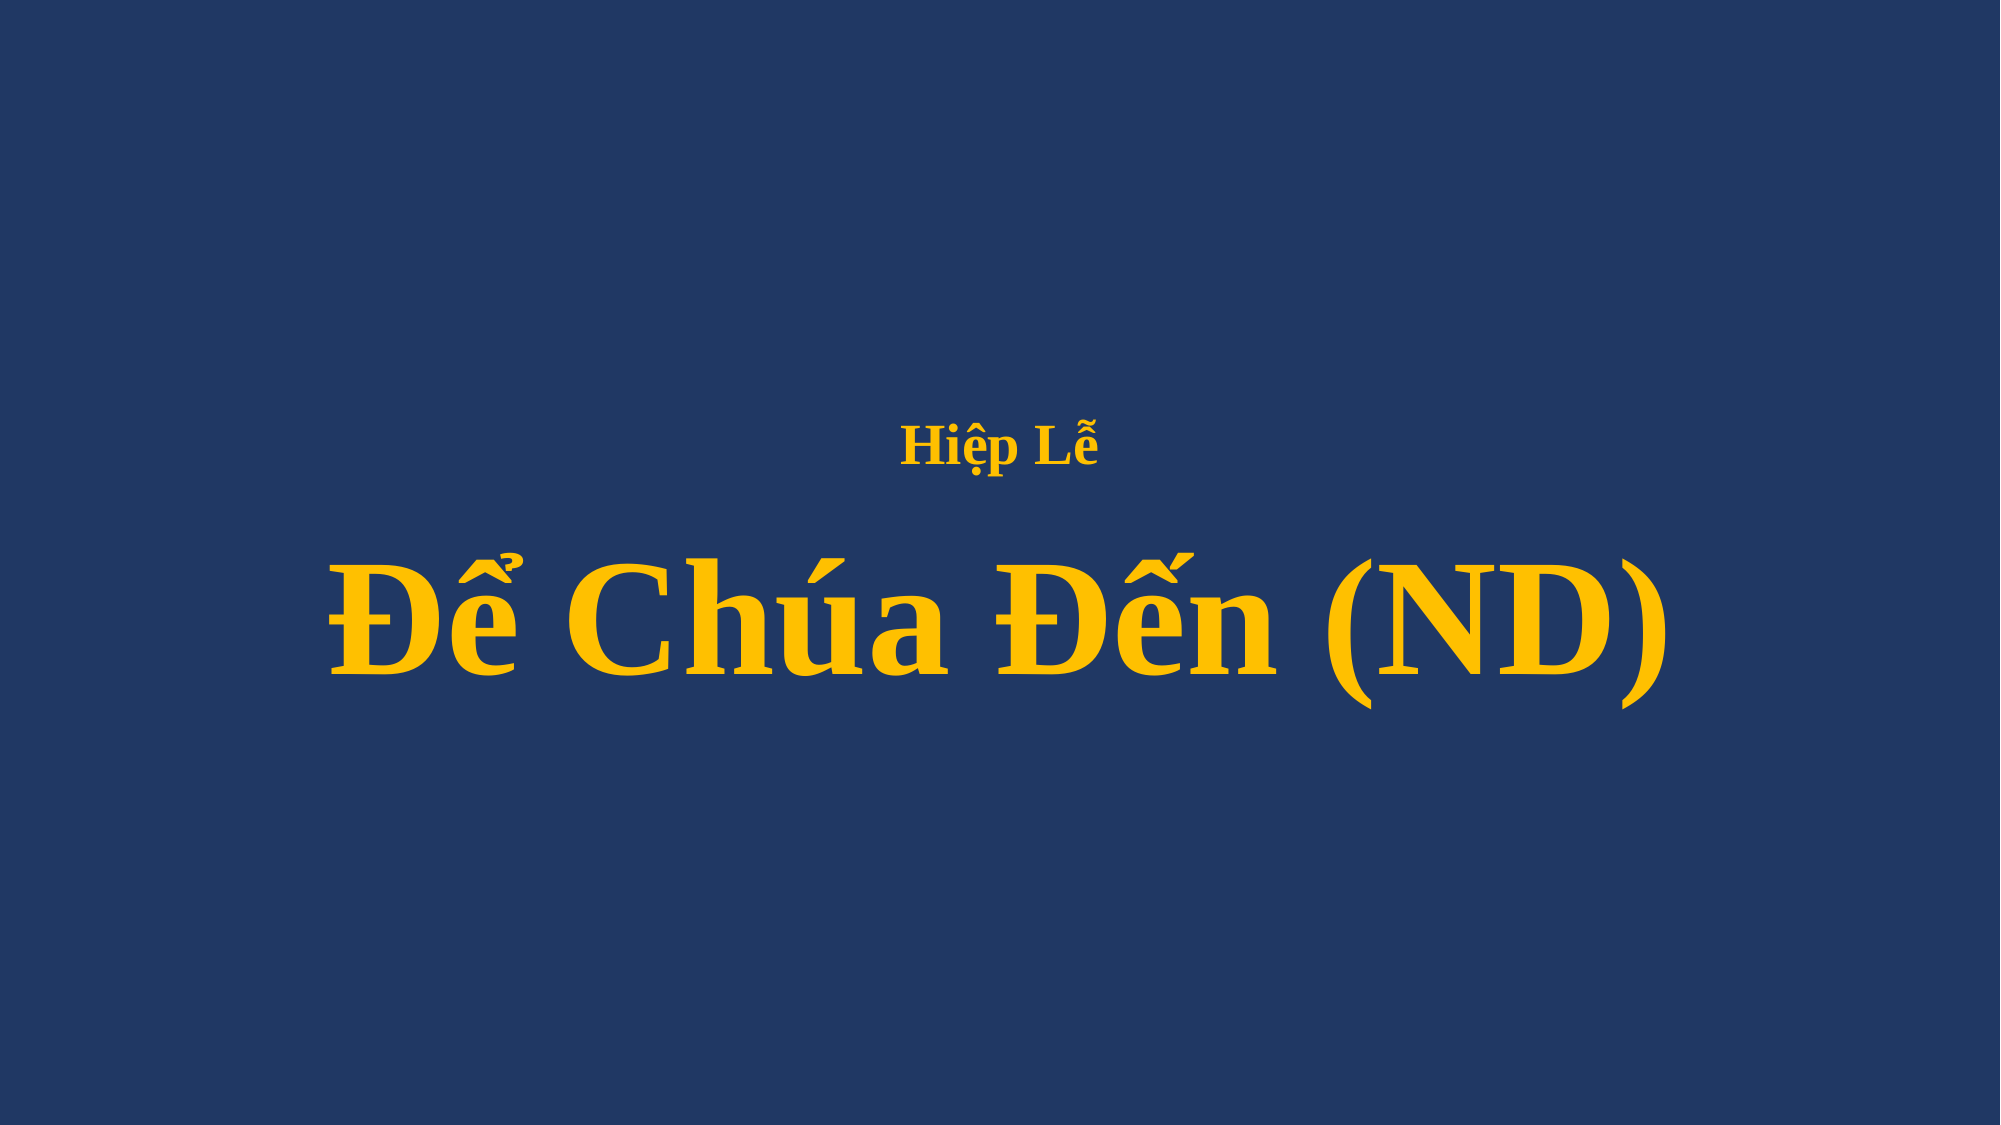

# Hiệp Lễ Để Chúa Đến (ND)